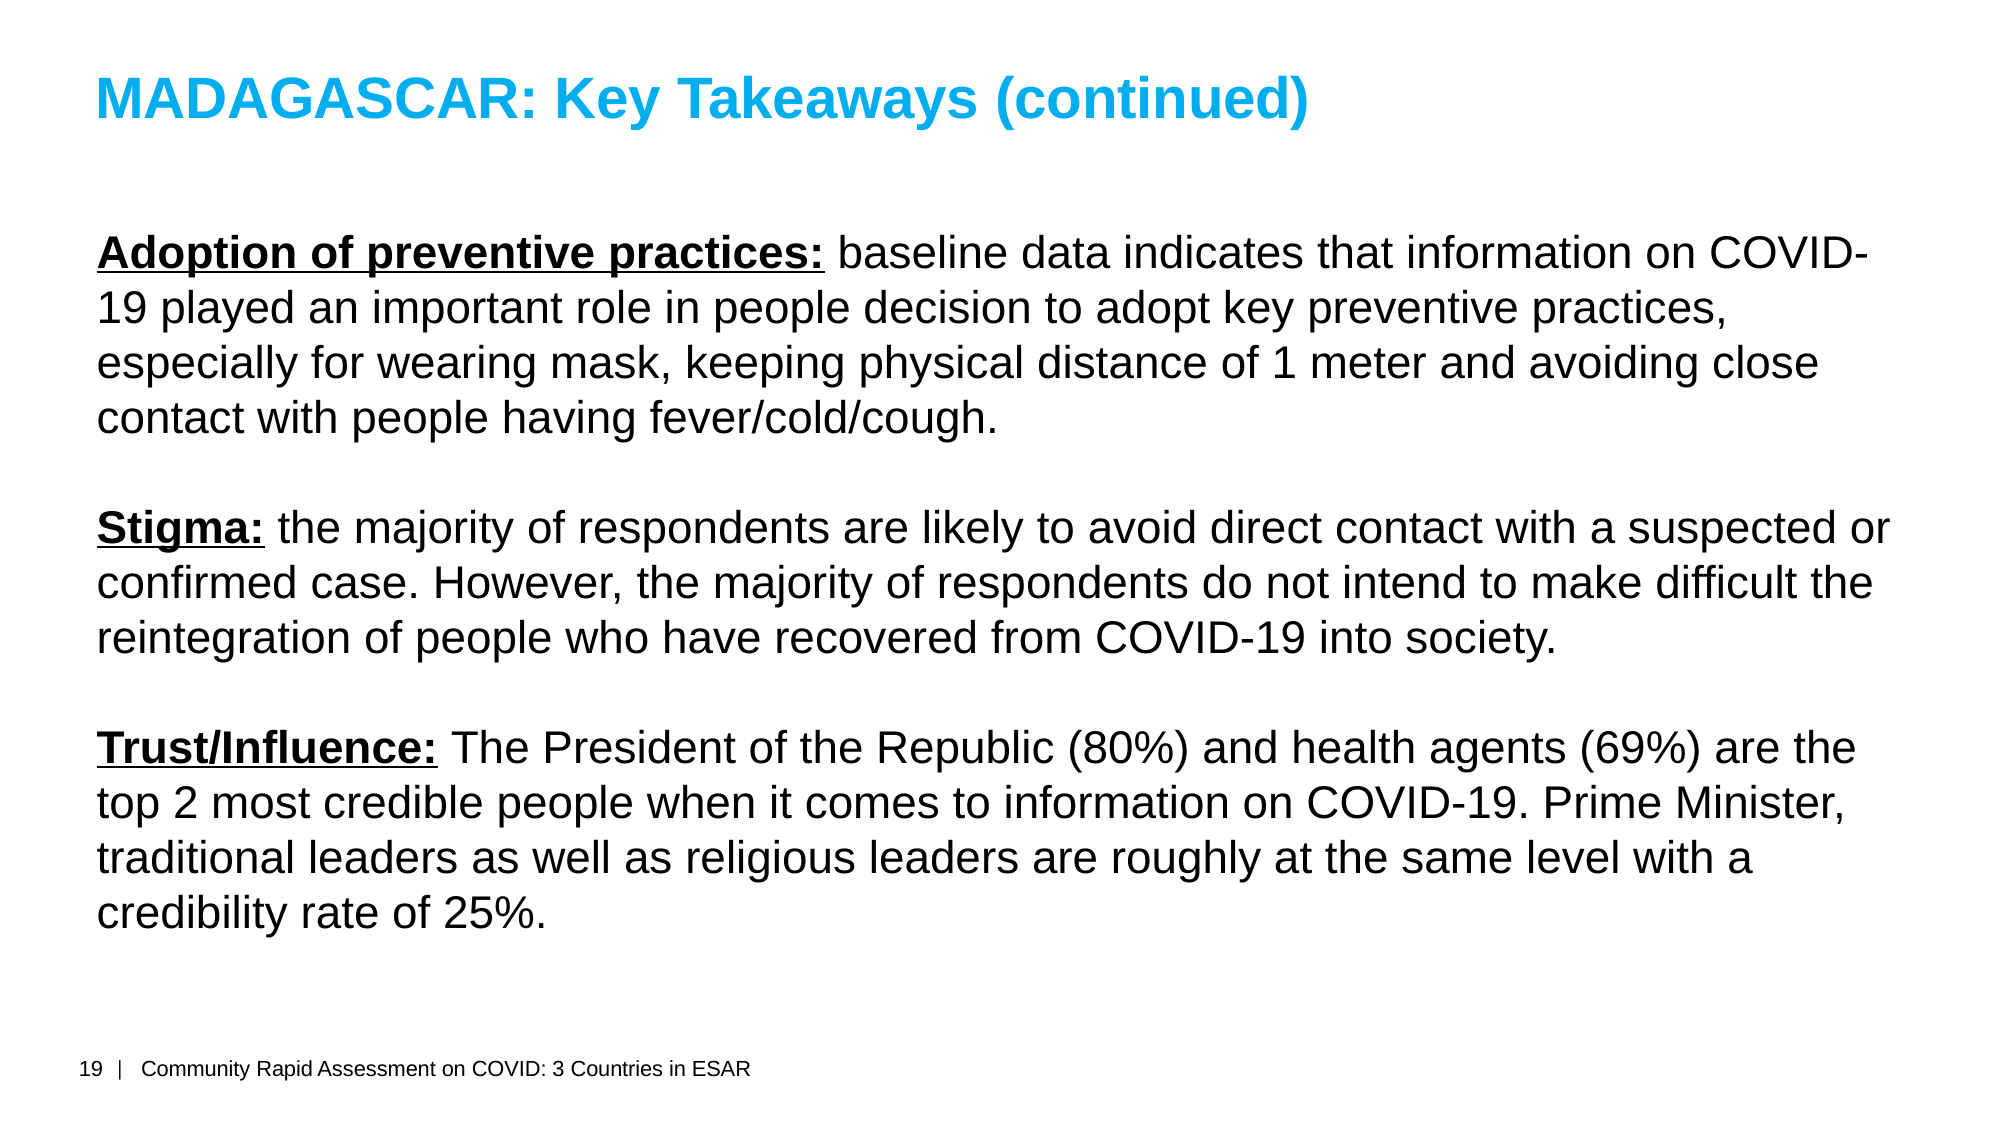

MADAGASCAR: Key Takeaways (continued)
Adoption of preventive practices: baseline data indicates that information on COVID-19 played an important role in people decision to adopt key preventive practices, especially for wearing mask, keeping physical distance of 1 meter and avoiding close contact with people having fever/cold/cough.

Stigma: the majority of respondents are likely to avoid direct contact with a suspected or confirmed case. However, the majority of respondents do not intend to make difficult the reintegration of people who have recovered from COVID-19 into society.

Trust/Influence: The President of the Republic (80%) and health agents (69%) are the top 2 most credible people when it comes to information on COVID-19. Prime Minister, traditional leaders as well as religious leaders are roughly at the same level with a credibility rate of 25%.

| 19  |   Community Rapid Assessment on COVID: 3 Countries in ESAR |  |
| --- | --- |